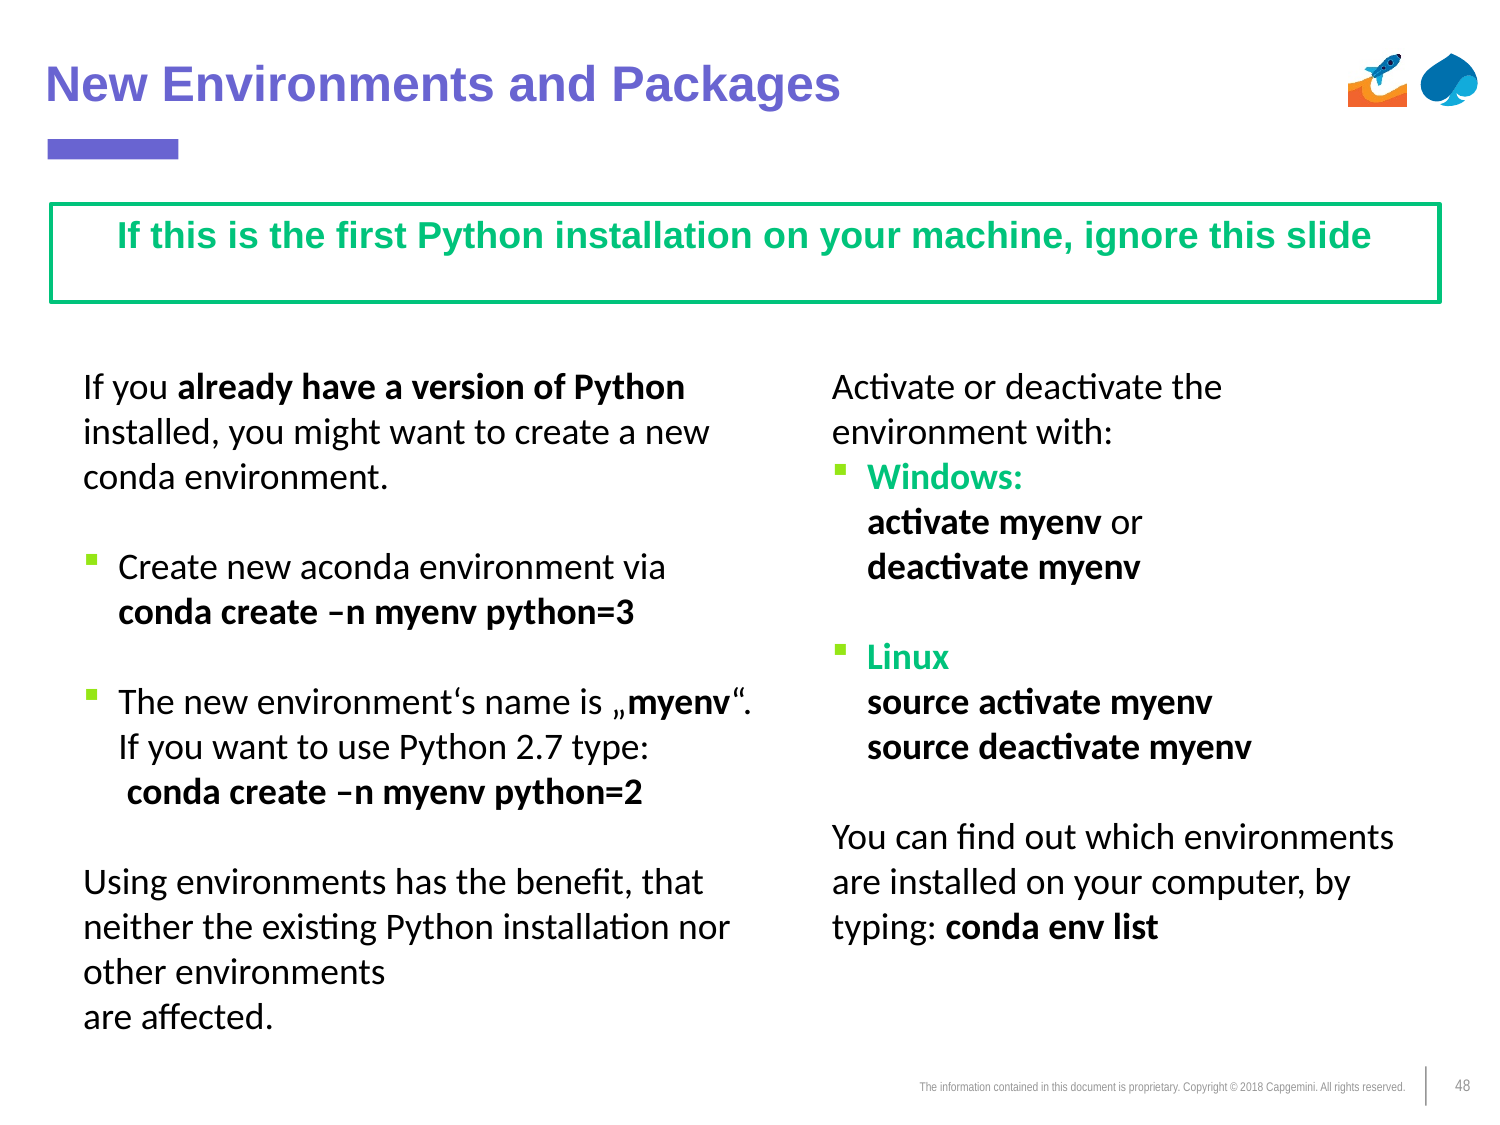

New Environments and Packages

If this is the first Python installation on your machine, ignore this slide

If you already have a version of Python installed, you might want to create a new conda environment.

Create new aconda environment via
conda create –n myenv python=3

The new environment‘s name is „myenv“.
If you want to use Python 2.7 type:
 conda create –n myenv python=2

Using environments has the benefit, that neither the existing Python installation nor other environments
are affected.
Activate or deactivate the environment with:
Windows:
activate myenv or
deactivate myenv

Linux
source activate myenv
source deactivate myenv

You can find out which environments are installed on your computer, by typing: conda env list